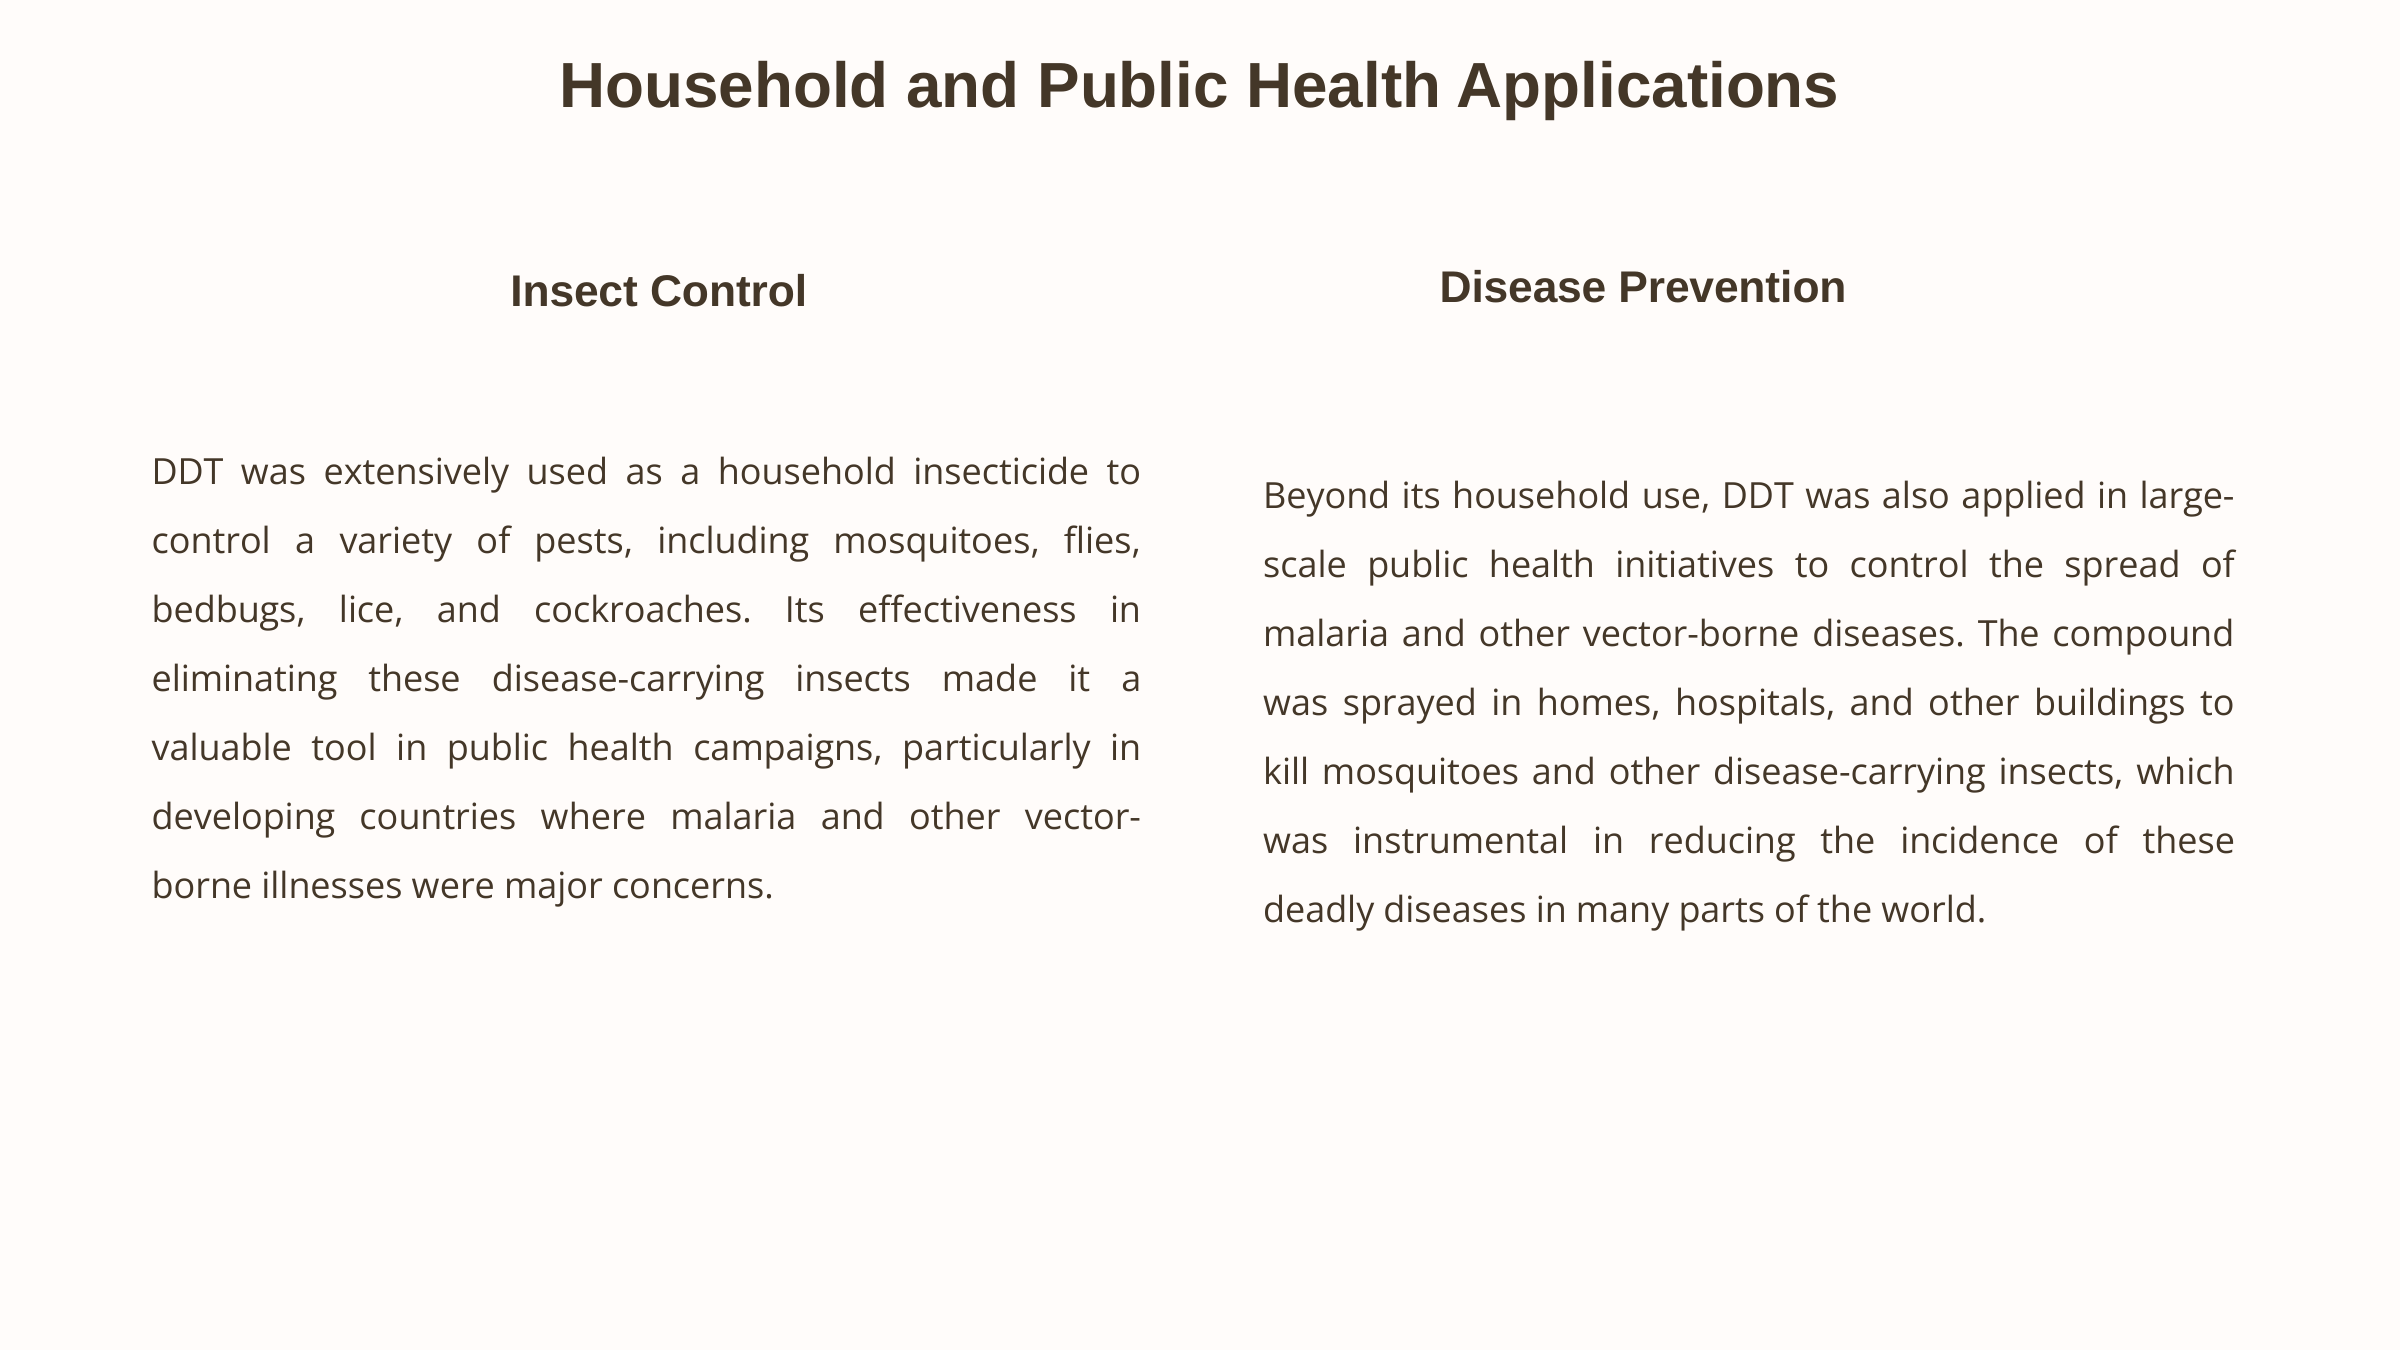

Household and Public Health Applications
Disease Prevention
Insect Control
DDT was extensively used as a household insecticide to control a variety of pests, including mosquitoes, flies, bedbugs, lice, and cockroaches. Its effectiveness in eliminating these disease-carrying insects made it a valuable tool in public health campaigns, particularly in developing countries where malaria and other vector-borne illnesses were major concerns.
Beyond its household use, DDT was also applied in large-scale public health initiatives to control the spread of malaria and other vector-borne diseases. The compound was sprayed in homes, hospitals, and other buildings to kill mosquitoes and other disease-carrying insects, which was instrumental in reducing the incidence of these deadly diseases in many parts of the world.